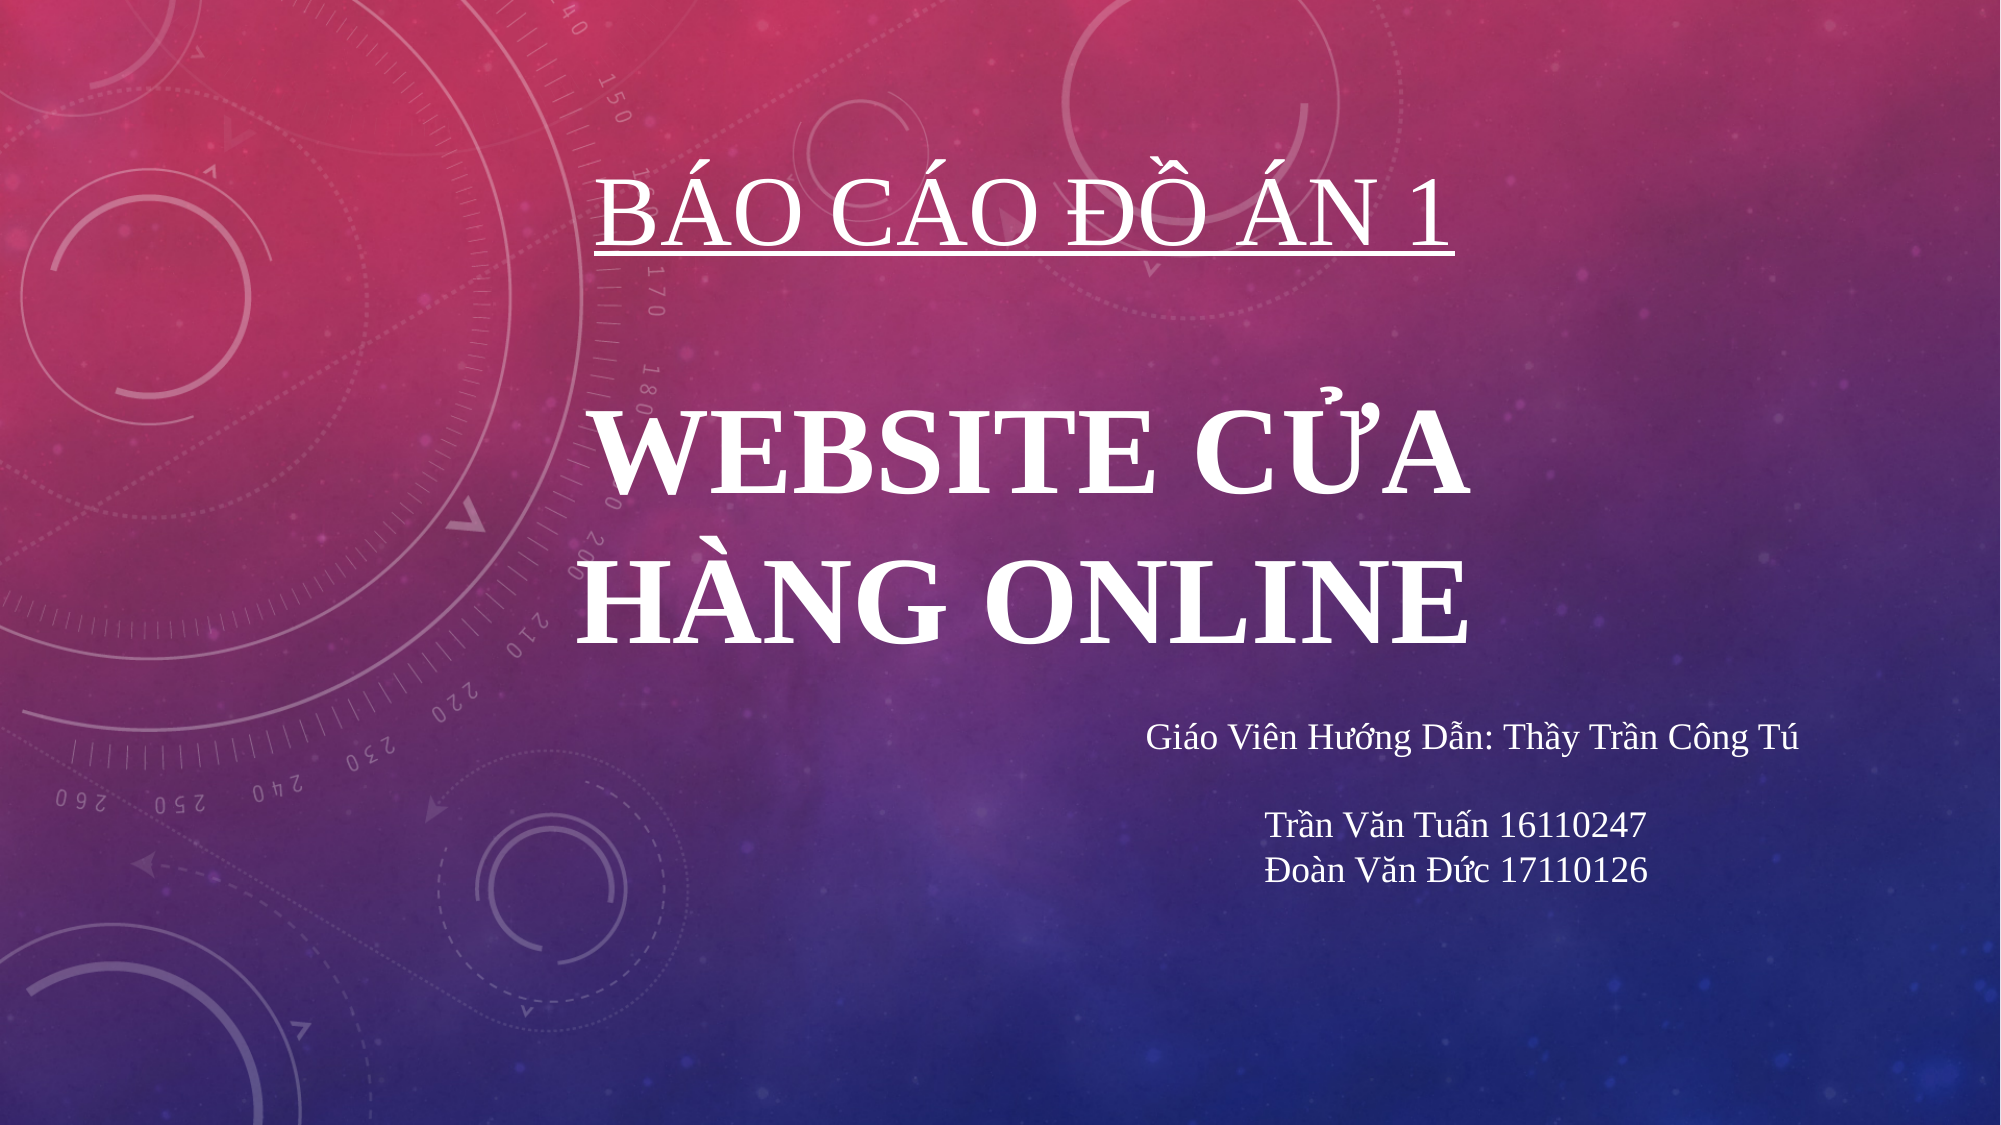

# BÁO CÁO ĐỒ ÁN 1
WEBSITE cửa hàng ONLINE
Giáo Viên Hướng Dẫn: Thầy Trần Công Tú

Trần Văn Tuấn 16110247
Đoàn Văn Đức 17110126